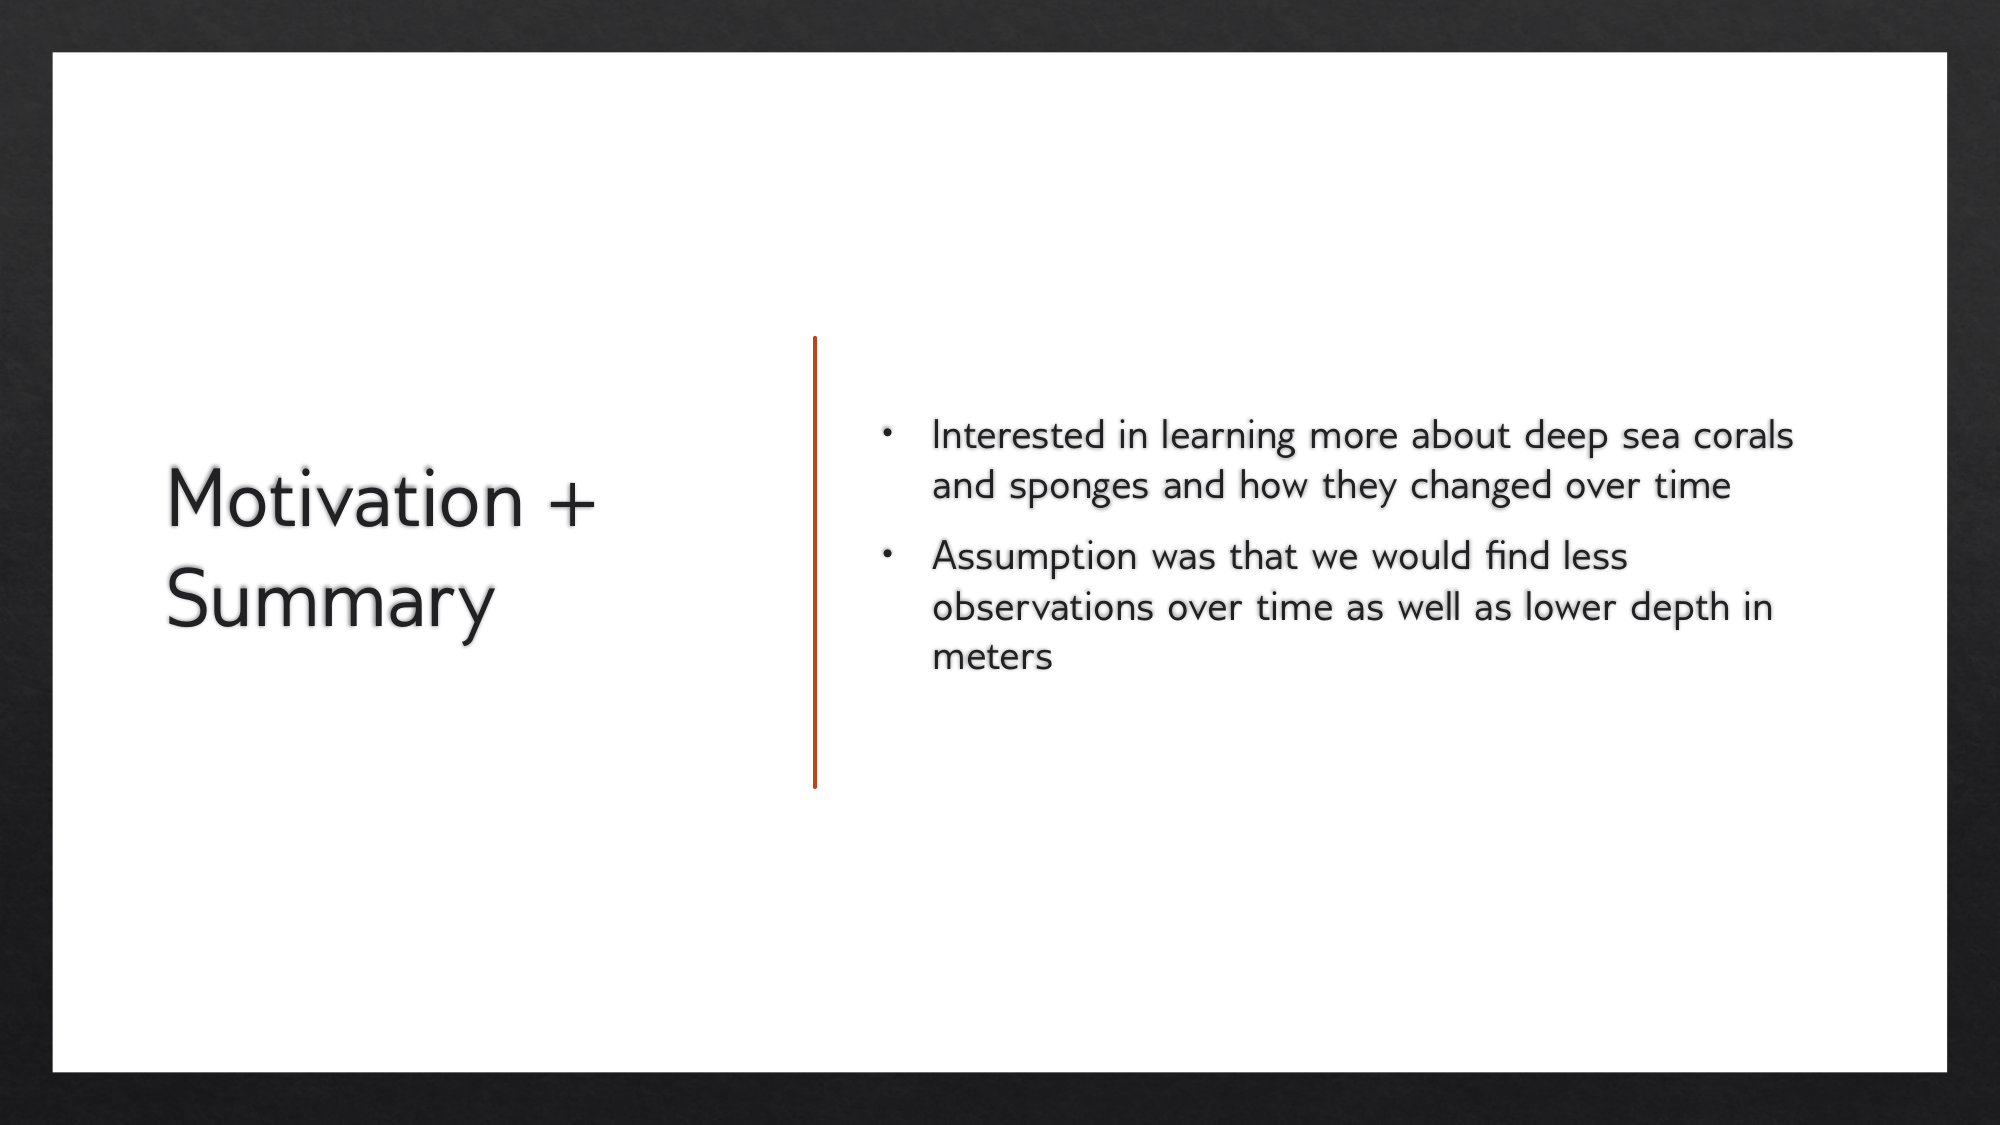

# Motivation + Summary
Interested in learning more about deep sea corals and sponges and how they changed over time
Assumption was that we would find less observations over time as well as lower depth in meters